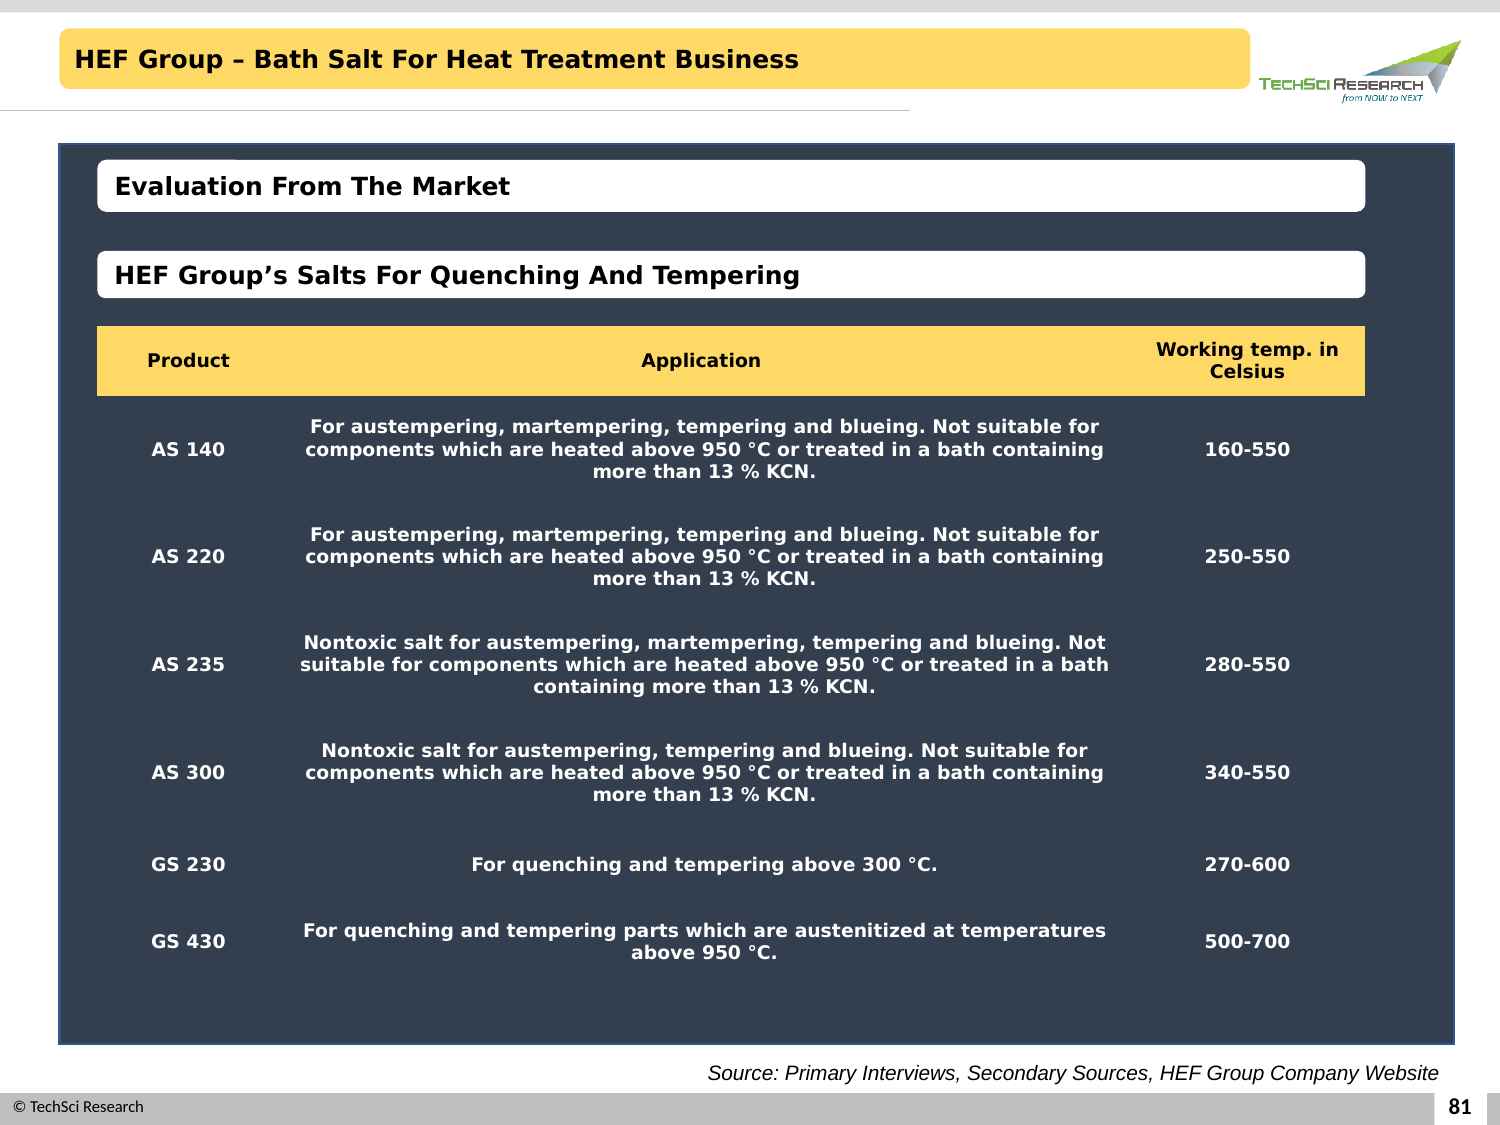

HEF Group – Bath Salt For Heat Treatment Business

Evaluation From The Market
HEF Group’s Salts For Quenching And Tempering
| Product | Application | Working temp. in Celsius |
| --- | --- | --- |
| AS 140 | For austempering, martempering, tempering and blueing. Not suitable for components which are heated above 950 °C or treated in a bath containing more than 13 % KCN. | 160-550 |
| AS 220 | For austempering, martempering, tempering and blueing. Not suitable for components which are heated above 950 °C or treated in a bath containing more than 13 % KCN. | 250-550 |
| AS 235 | Nontoxic salt for austempering, martempering, tempering and blueing. Not suitable for components which are heated above 950 °C or treated in a bath containing more than 13 % KCN. | 280-550 |
| AS 300 | Nontoxic salt for austempering, tempering and blueing. Not suitable for components which are heated above 950 °C or treated in a bath containing more than 13 % KCN. | 340-550 |
| GS 230 | For quenching and tempering above 300 °C. | 270-600 |
| GS 430 | For quenching and tempering parts which are austenitized at temperatures above 950 °C. | 500-700 |
Source: Primary Interviews, Secondary Sources, HEF Group Company Website